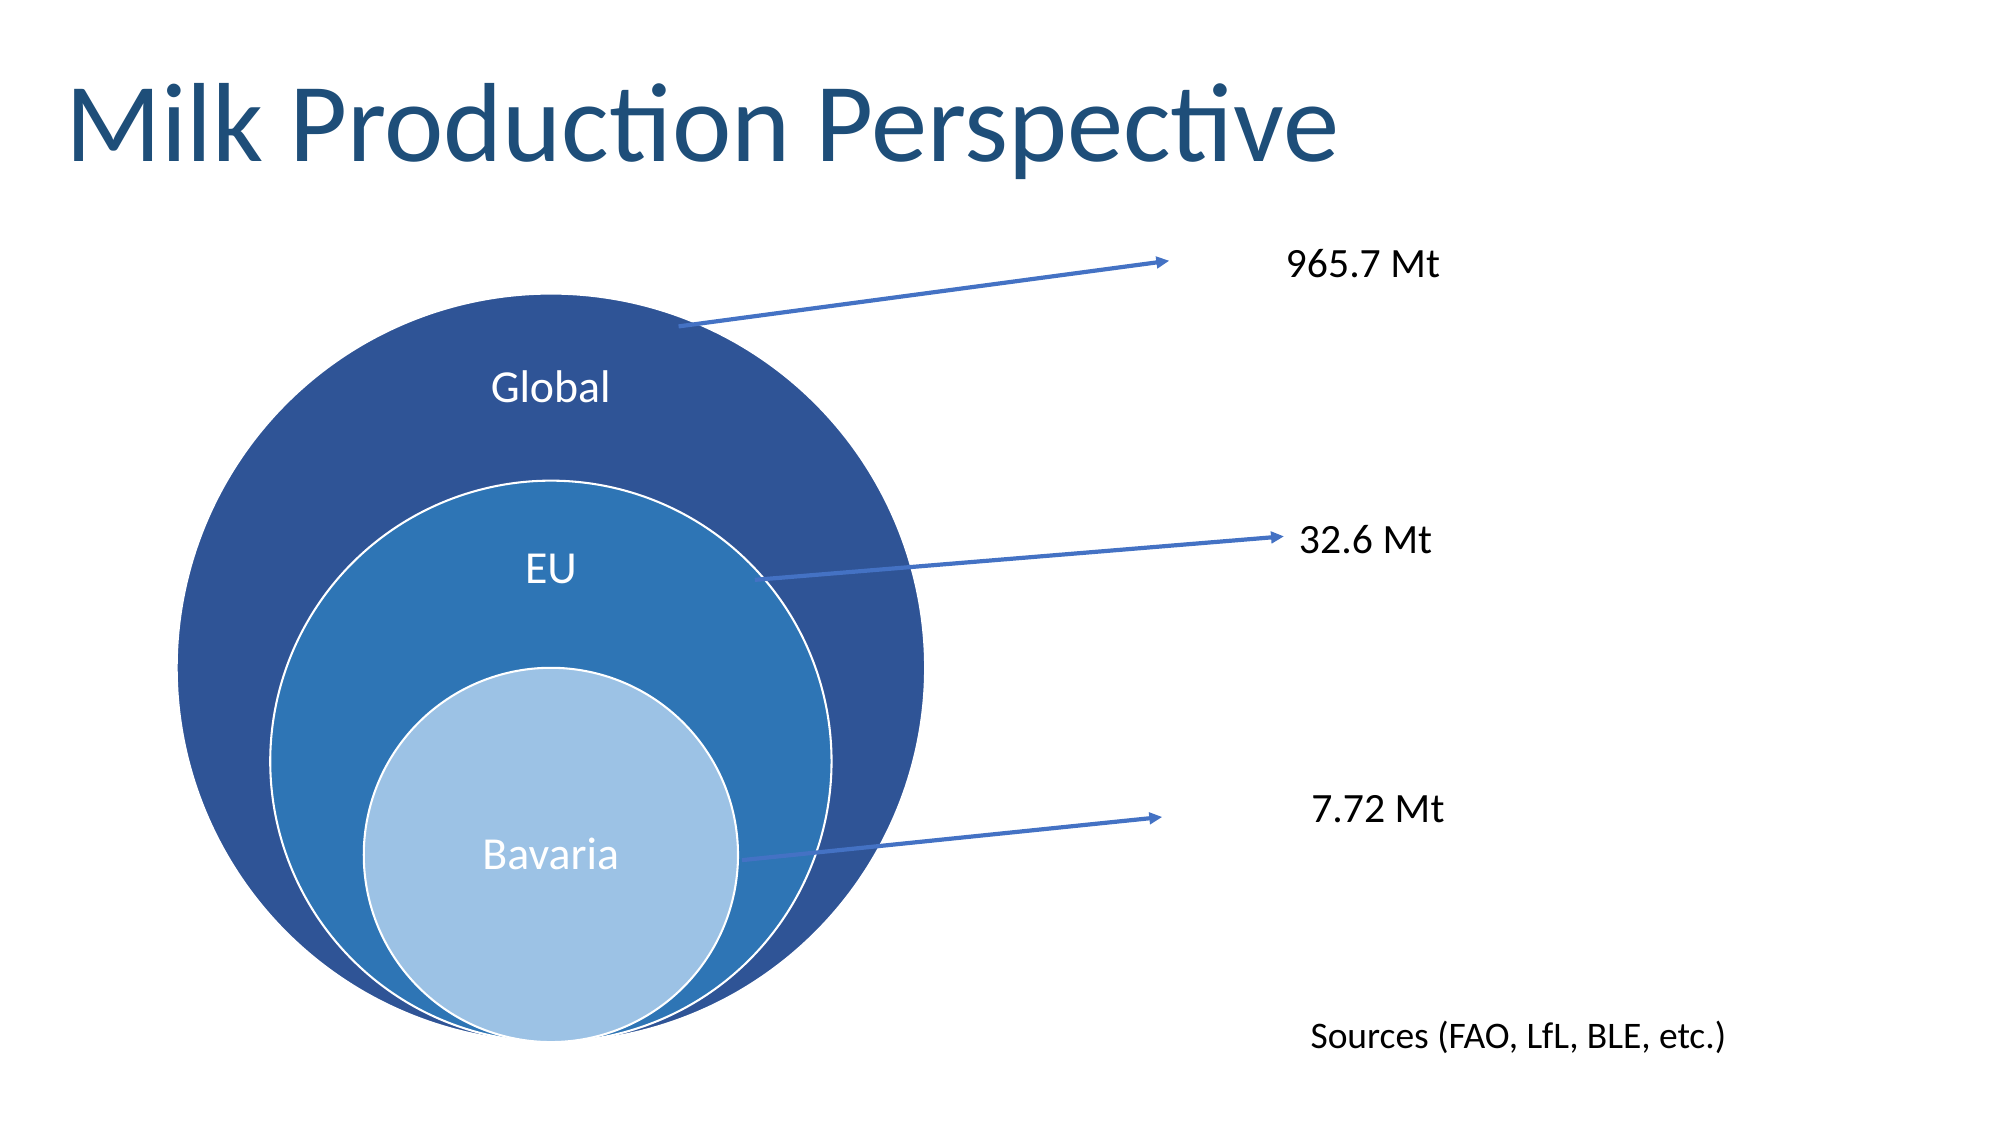

Milk Production Perspective
965.7 Mt

Global

EU

Bavaria
32.6 Mt
7.72 Mt
Sources (FAO, LfL, BLE, etc.)